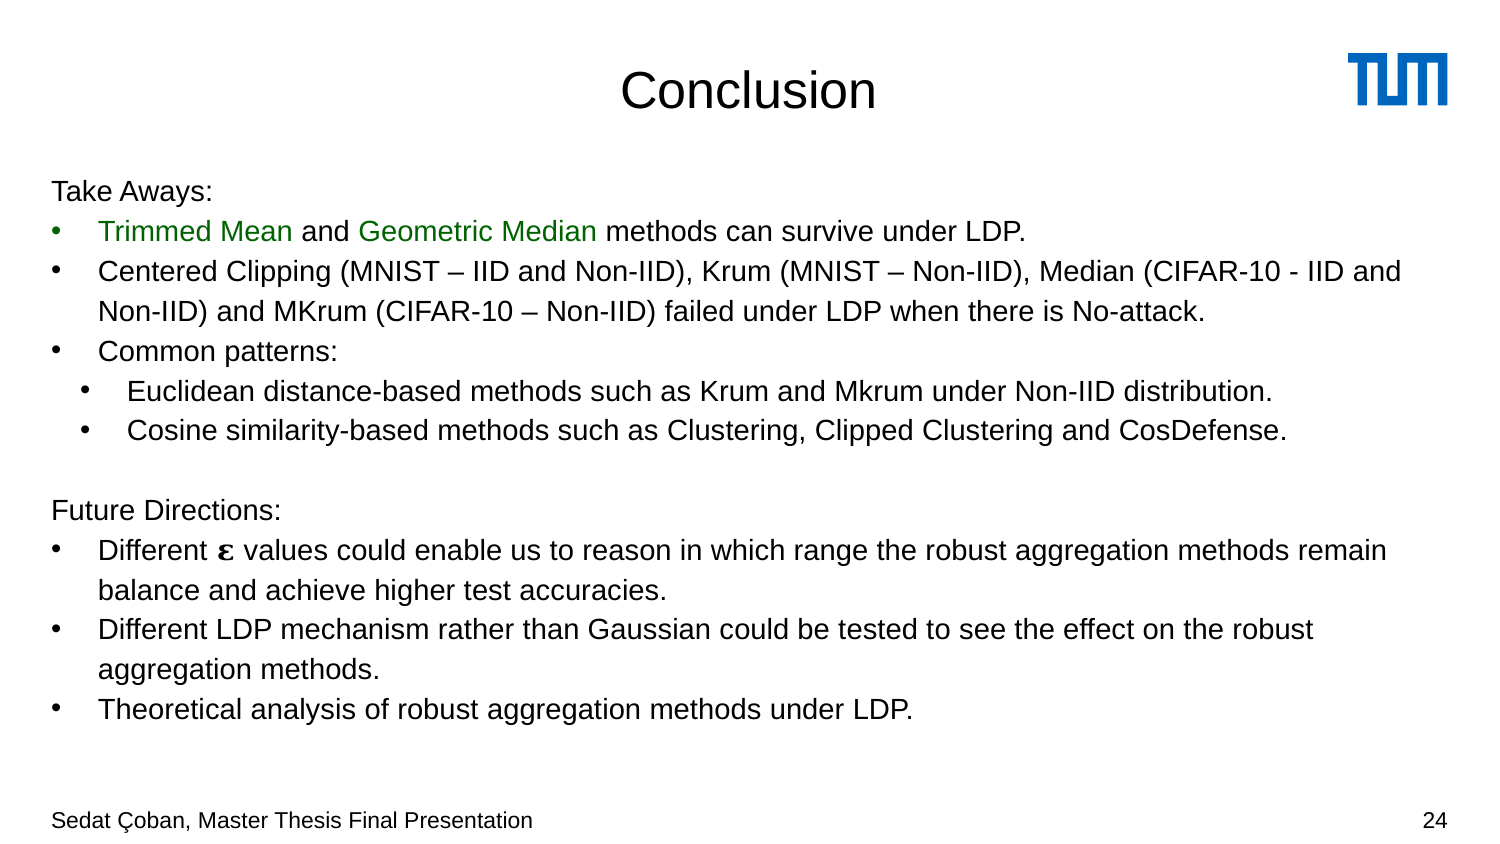

# Conclusion
Take Aways:
Trimmed Mean and Geometric Median methods can survive under LDP.
Centered Clipping (MNIST – IID and Non-IID), Krum (MNIST – Non-IID), Median (CIFAR-10 - IID and Non-IID) and MKrum (CIFAR-10 – Non-IID) failed under LDP when there is No-attack.
Common patterns:
Euclidean distance-based methods such as Krum and Mkrum under Non-IID distribution.
Cosine similarity-based methods such as Clustering, Clipped Clustering and CosDefense.

Future Directions:
Different 𝛆 values could enable us to reason in which range the robust aggregation methods remain balance and achieve higher test accuracies.
Different LDP mechanism rather than Gaussian could be tested to see the effect on the robust aggregation methods.
Theoretical analysis of robust aggregation methods under LDP.

Sedat Çoban, Master Thesis Final Presentation
24